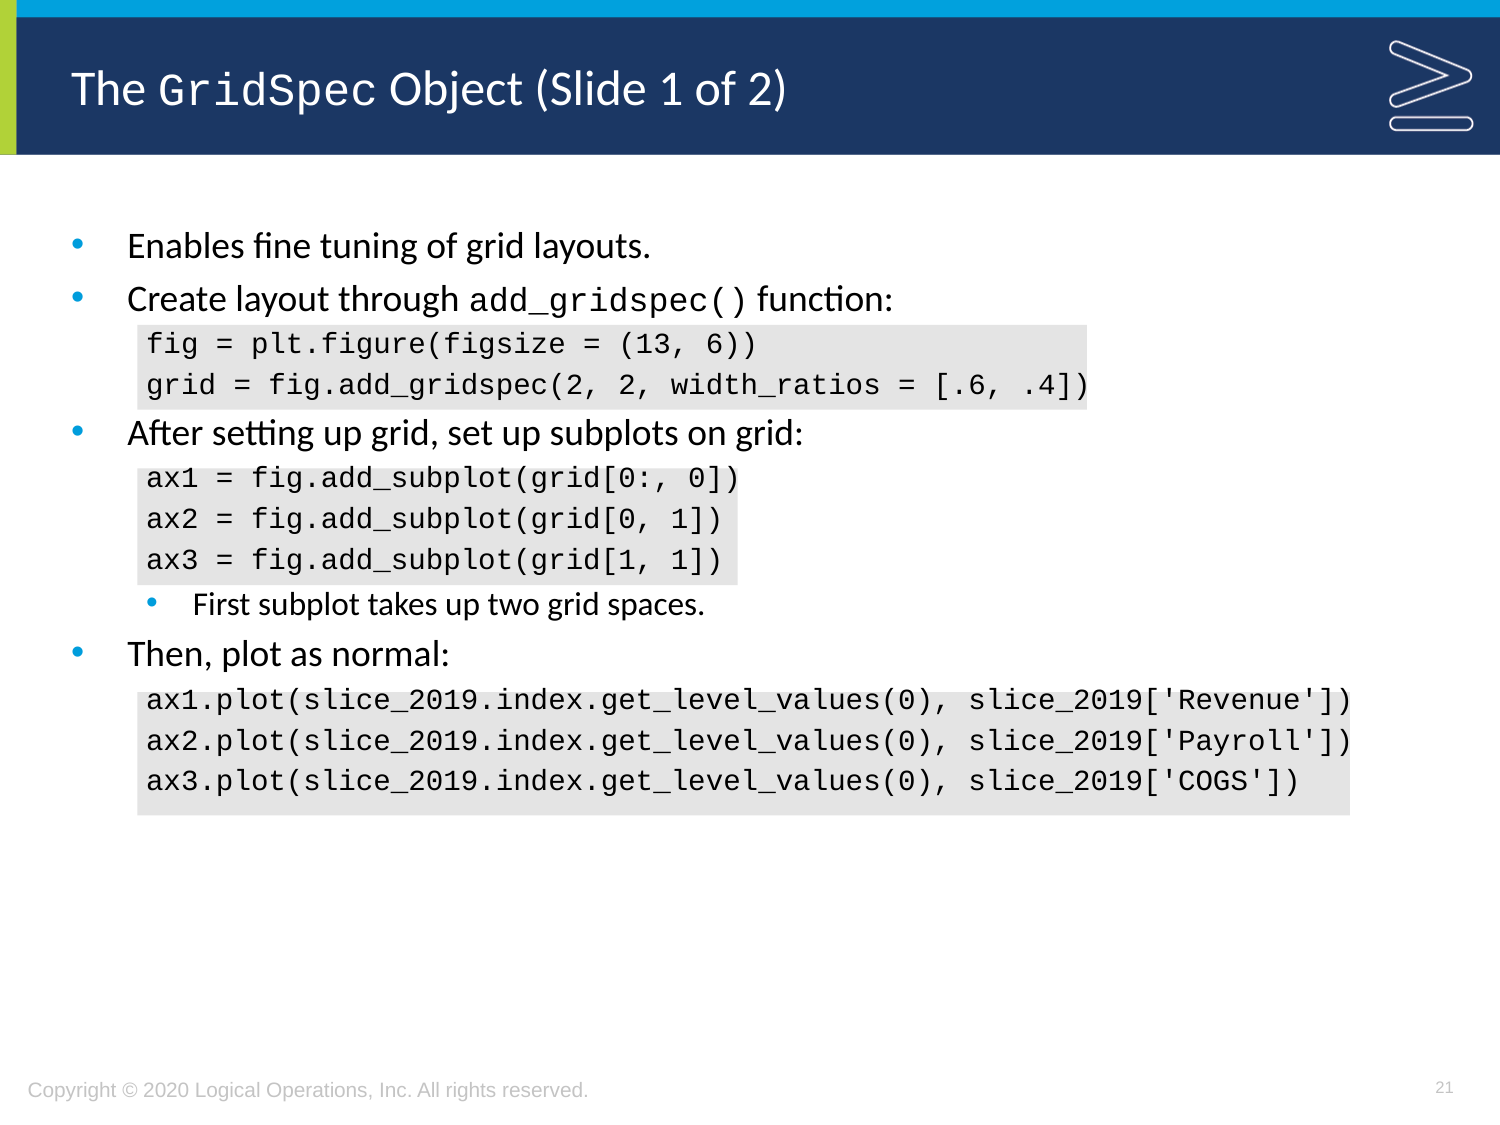

# The GridSpec Object (Slide 1 of 2)
Enables fine tuning of grid layouts.
Create layout through add_gridspec() function:
fig = plt.figure(figsize = (13, 6))
grid = fig.add_gridspec(2, 2, width_ratios = [.6, .4])
After setting up grid, set up subplots on grid:
ax1 = fig.add_subplot(grid[0:, 0])
ax2 = fig.add_subplot(grid[0, 1])
ax3 = fig.add_subplot(grid[1, 1])
First subplot takes up two grid spaces.
Then, plot as normal:
ax1.plot(slice_2019.index.get_level_values(0), slice_2019['Revenue'])
ax2.plot(slice_2019.index.get_level_values(0), slice_2019['Payroll'])
ax3.plot(slice_2019.index.get_level_values(0), slice_2019['COGS'])

21